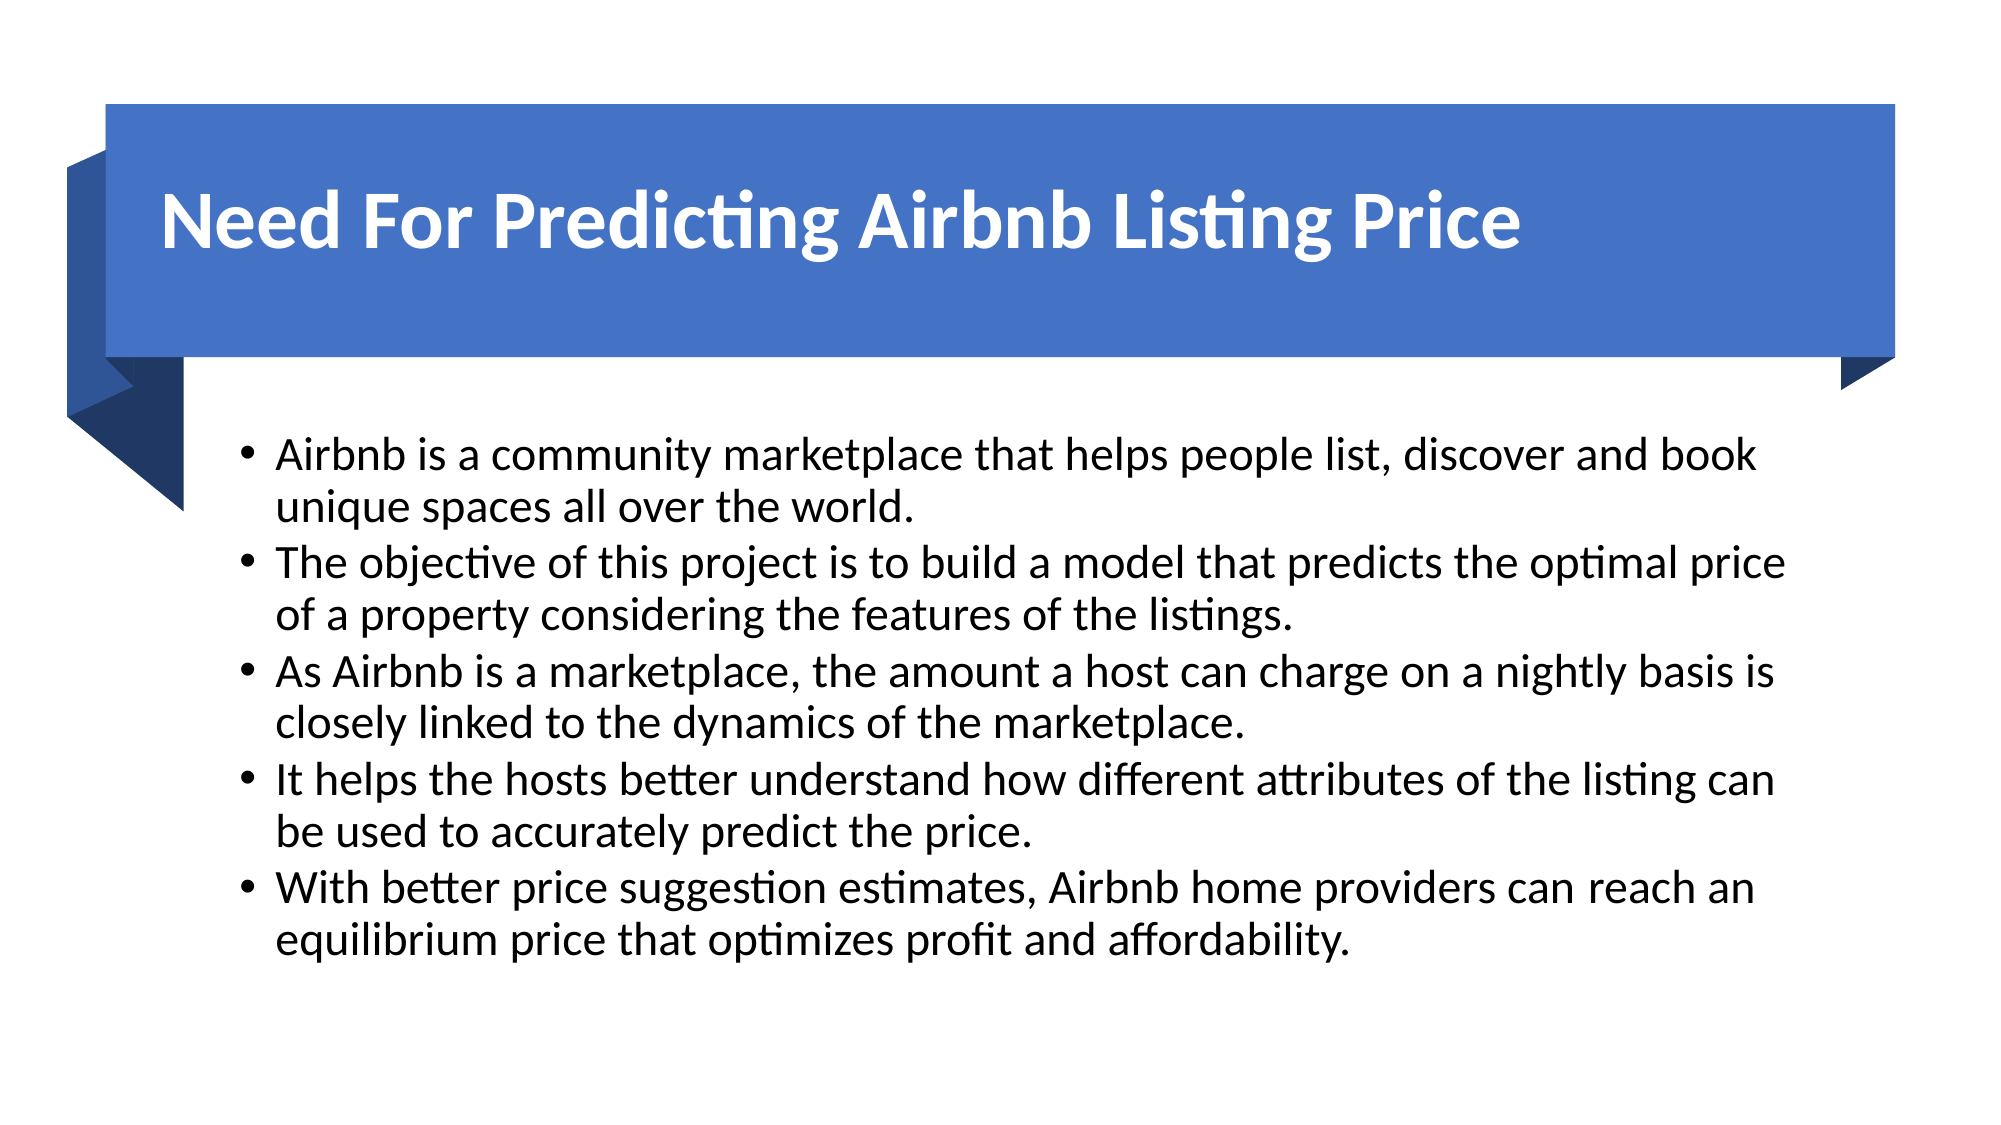

# Need For Predicting Airbnb Listing Price

Airbnb is a community marketplace that helps people list, discover and book unique spaces all over the world.
The objective of this project is to build a model that predicts the optimal price of a property considering the features of the listings.
As Airbnb is a marketplace, the amount a host can charge on a nightly basis is closely linked to the dynamics of the marketplace.
It helps the hosts better understand how different attributes of the listing can be used to accurately predict the price.
With better price suggestion estimates, Airbnb home providers can reach an equilibrium price that optimizes profit and affordability.